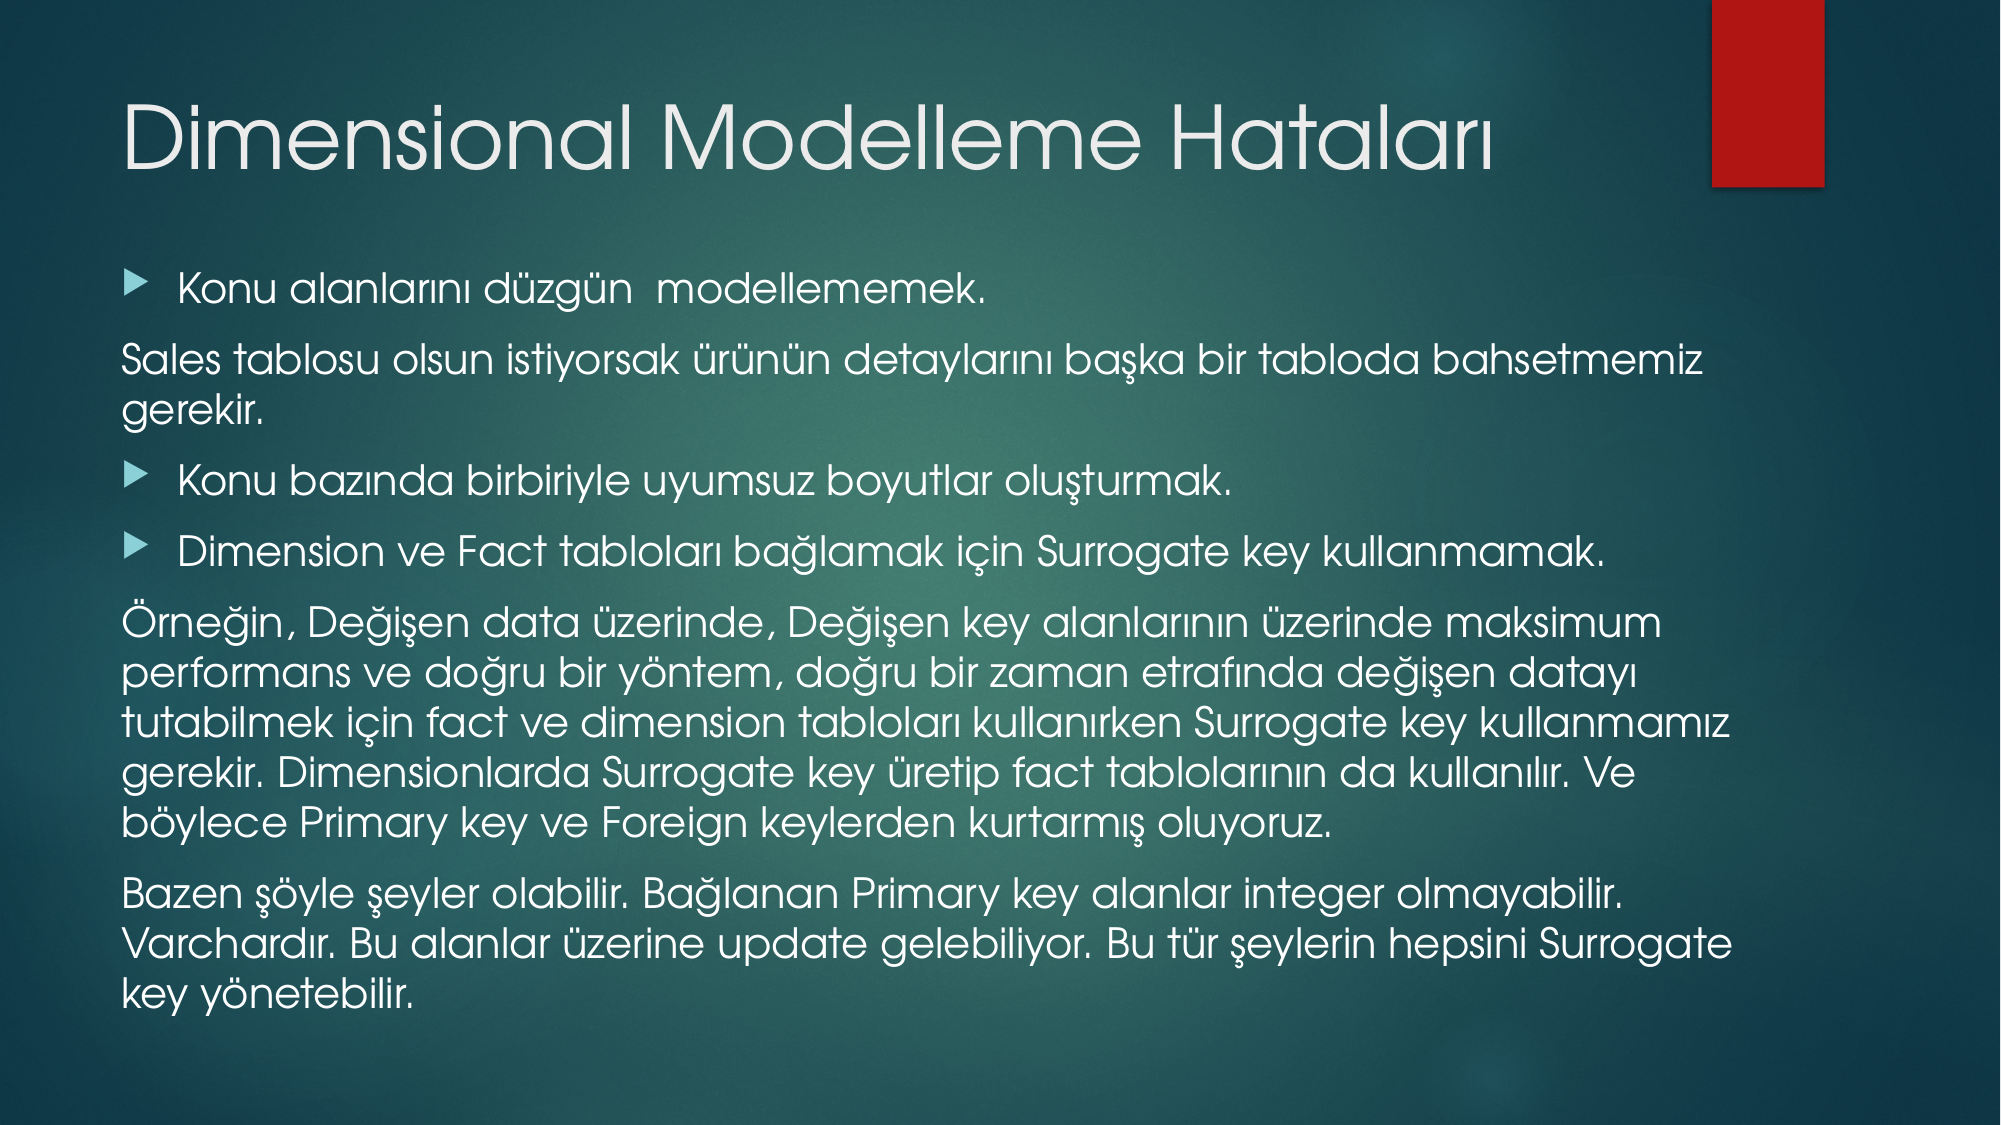

# Dimensional Modelleme Hataları
Konu alanlarını düzgün  modellememek.
Sales tablosu olsun istiyorsak ürünün detaylarını başka bir tabloda bahsetmemiz gerekir.
Konu bazında birbiriyle uyumsuz boyutlar oluşturmak.
Dimension ve Fact tabloları bağlamak için Surrogate key kullanmamak.
Örneğin, Değişen data üzerinde, Değişen key alanlarının üzerinde maksimum performans ve doğru bir yöntem, doğru bir zaman etrafında değişen datayı tutabilmek için fact ve dimension tabloları kullanırken Surrogate key kullanmamız gerekir. Dimensionlarda Surrogate key üretip fact tablolarının da kullanılır. Ve böylece Primary key ve Foreign keylerden kurtarmış oluyoruz.
Bazen şöyle şeyler olabilir. Bağlanan Primary key alanlar integer olmayabilir. Varchardır. Bu alanlar üzerine update gelebiliyor. Bu tür şeylerin hepsini Surrogate key yönetebilir.